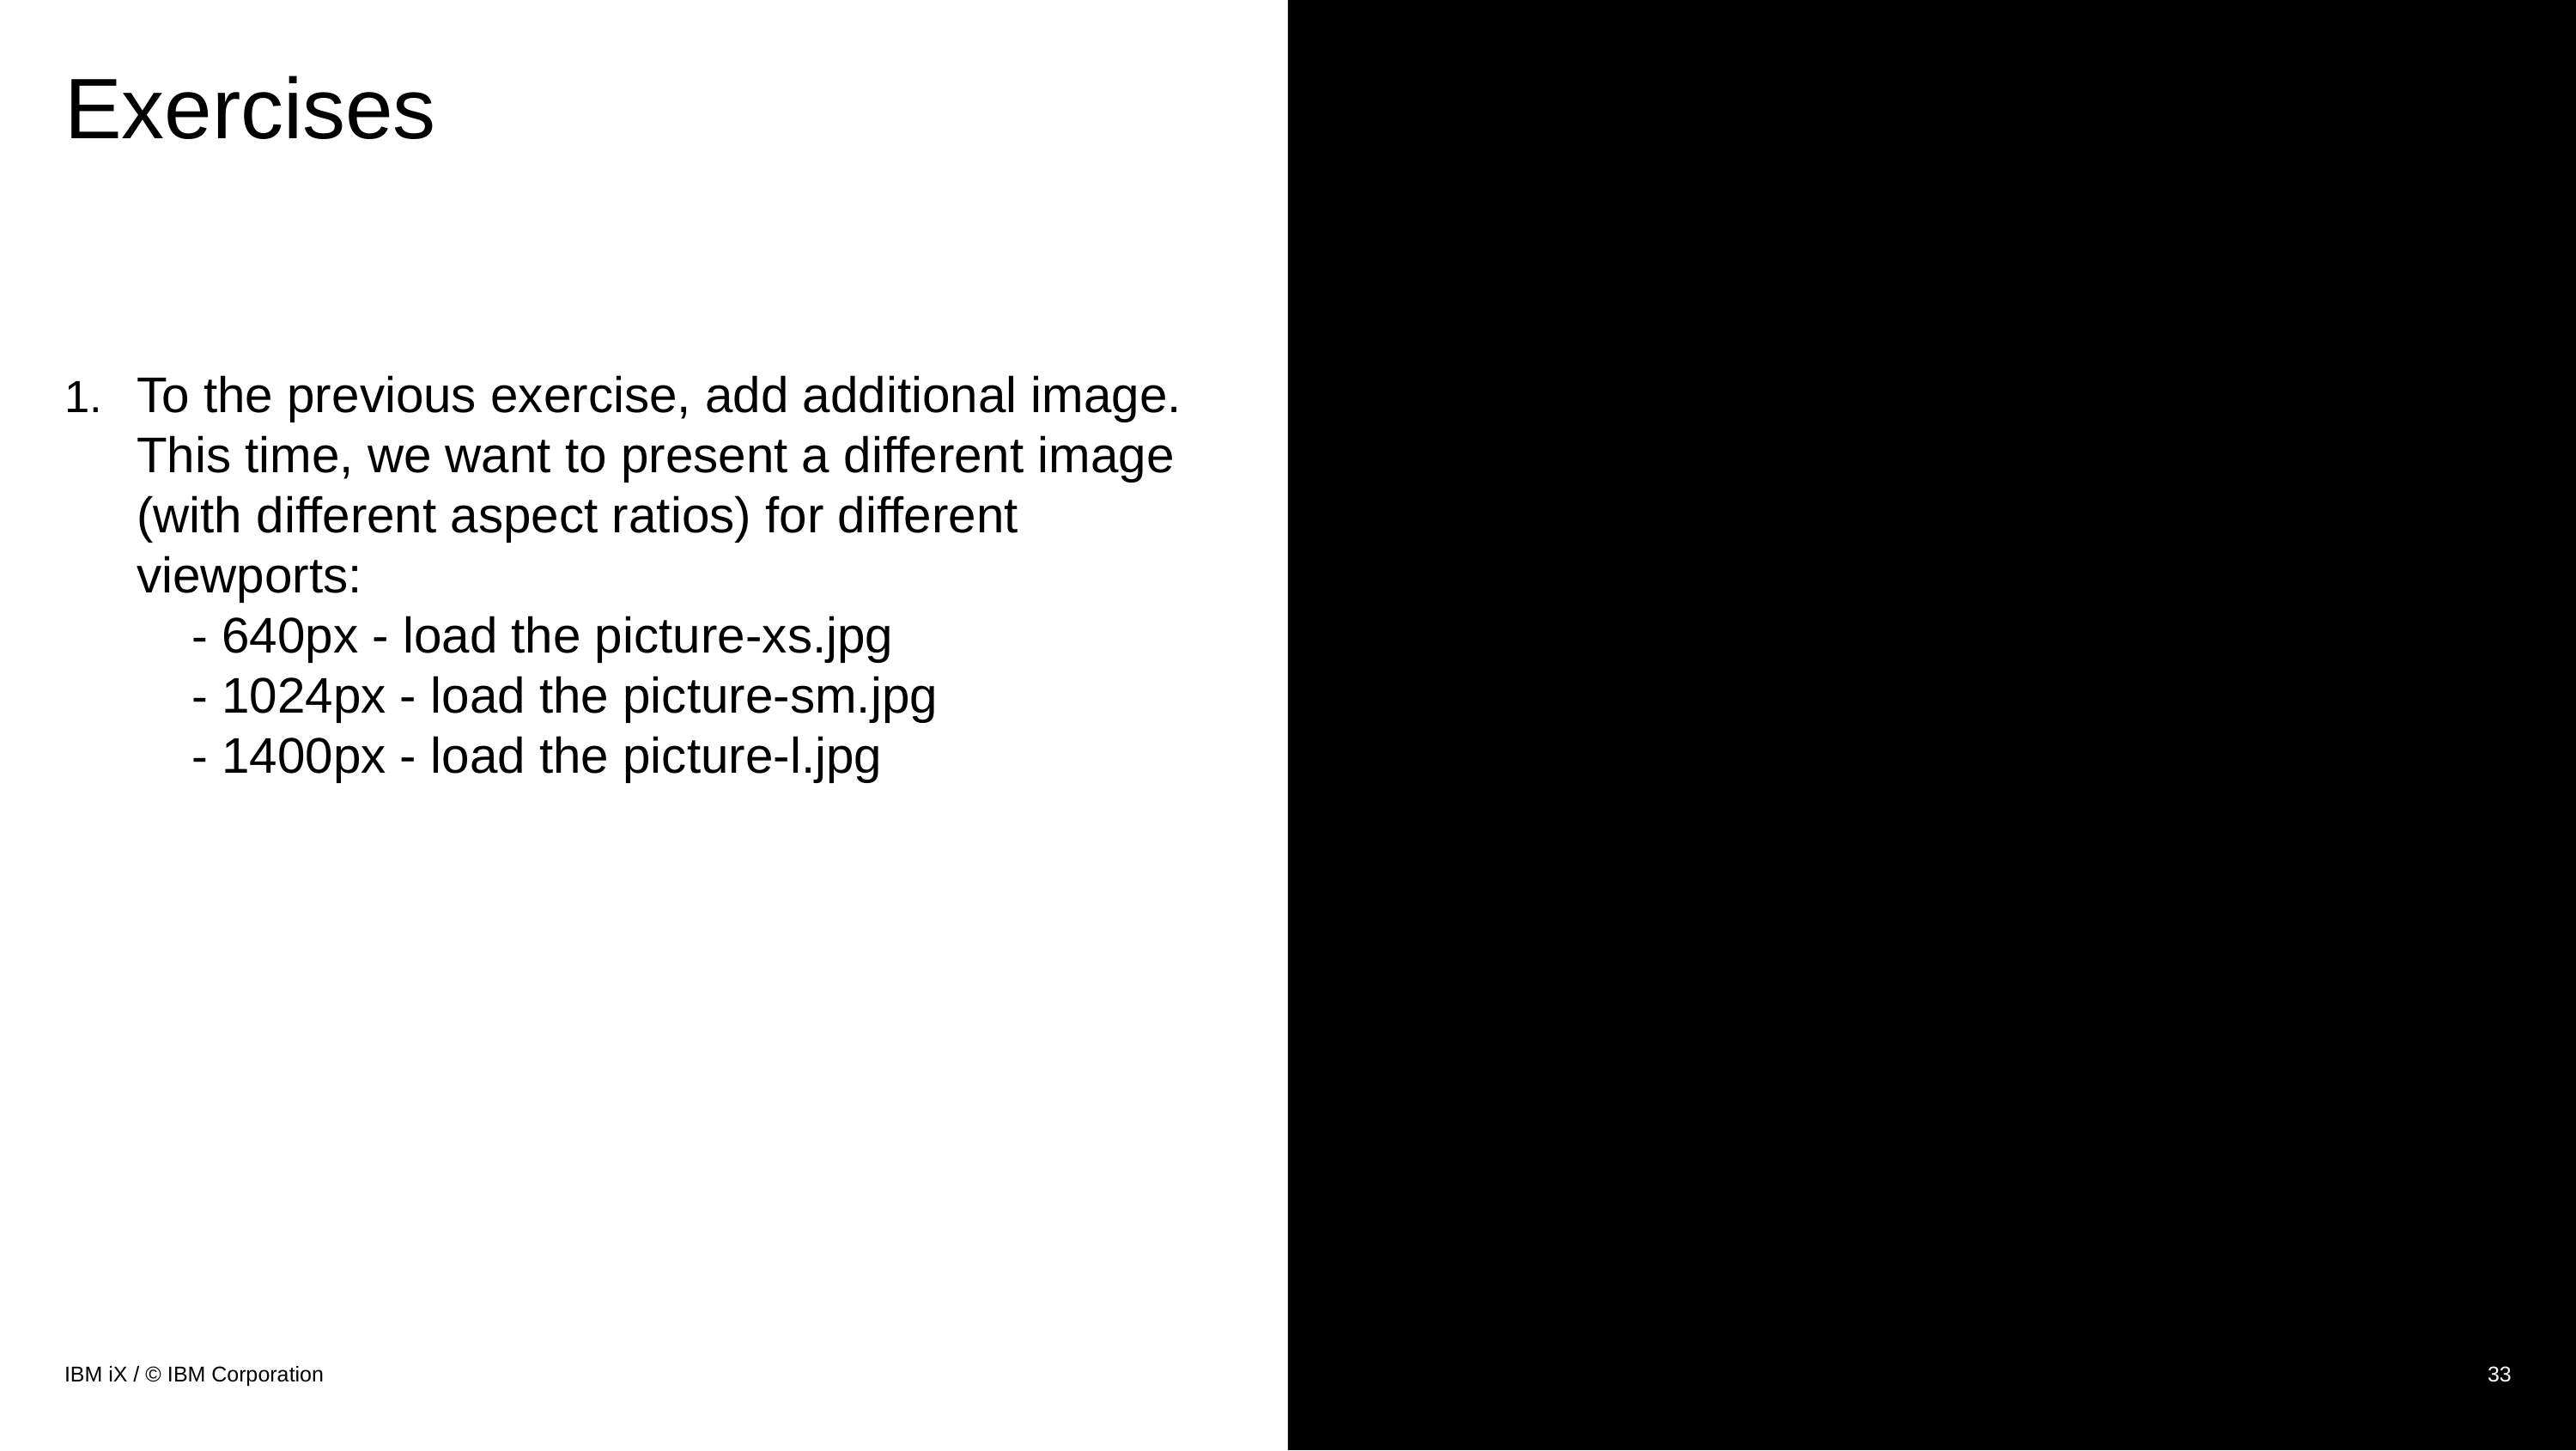

# Exercises

To the previous exercise, add additional image. This time, we want to present a different image (with different aspect ratios) for different viewports:
    - 640px - load the picture-xs.jpg
    - 1024px - load the picture-sm.jpg
    - 1400px - load the picture-l.jpg
IBM iX / © IBM Corporation
33